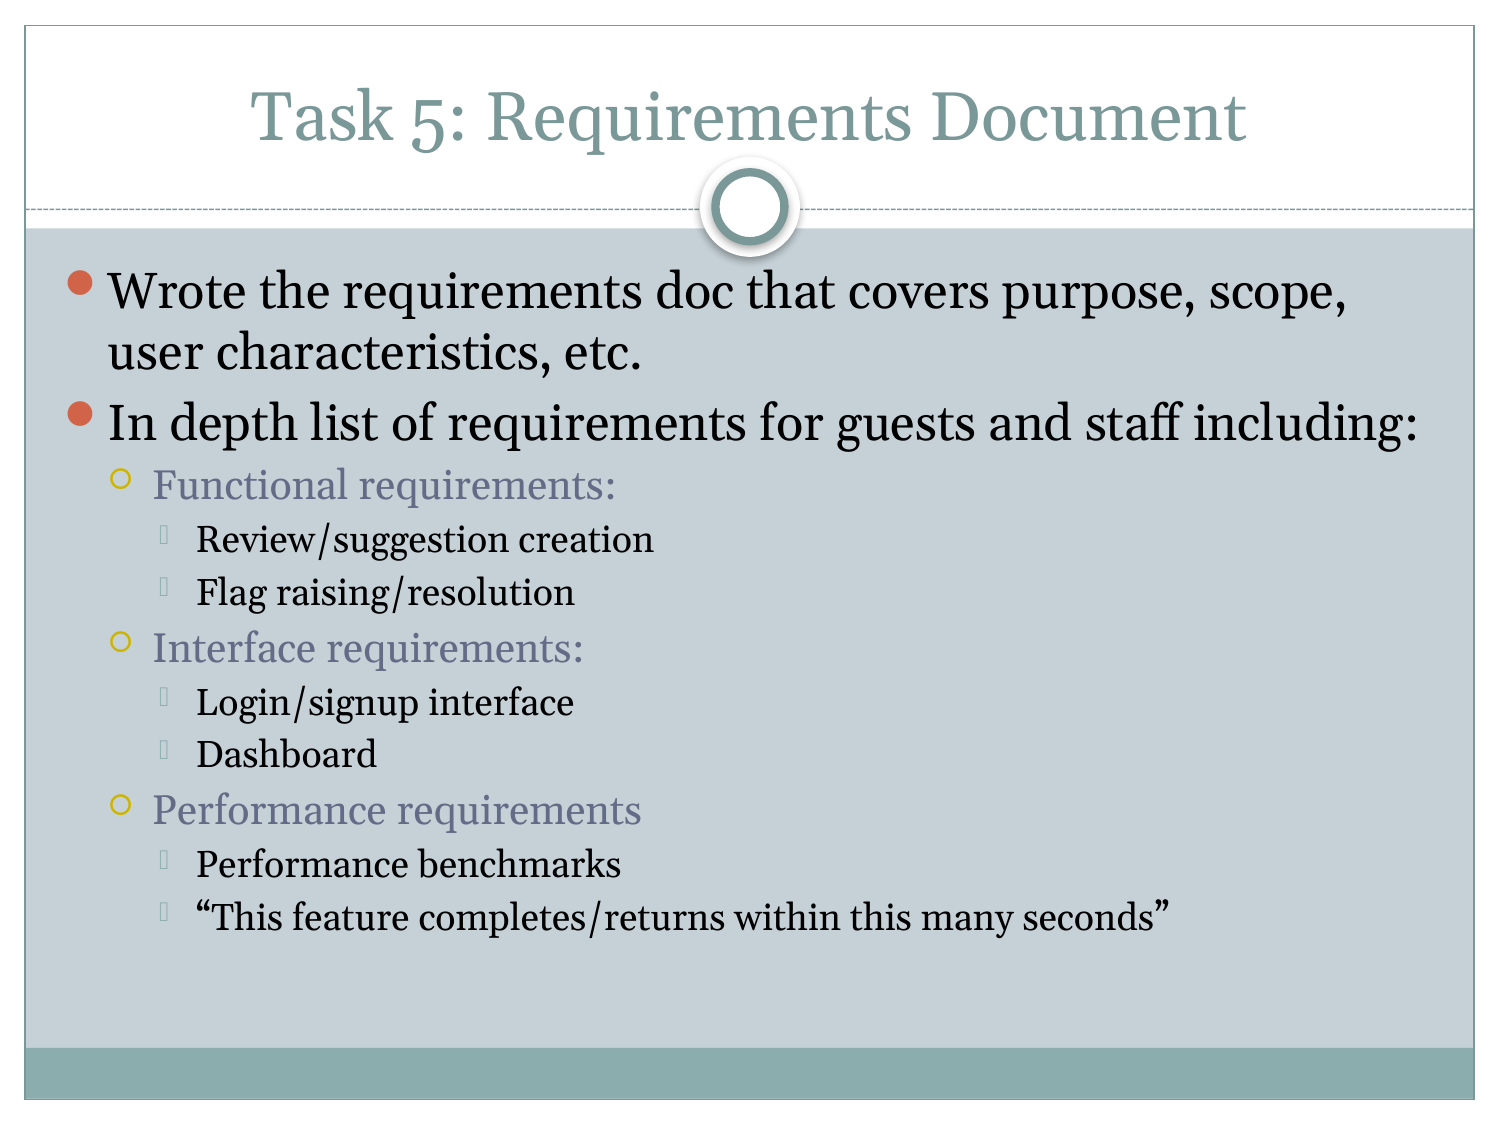

# Task 5: Requirements Document
Wrote the requirements doc that covers purpose, scope, user characteristics, etc.
In depth list of requirements for guests and staff including:
Functional requirements:
Review/suggestion creation
Flag raising/resolution
Interface requirements:
Login/signup interface
Dashboard
Performance requirements
Performance benchmarks
“This feature completes/returns within this many seconds”